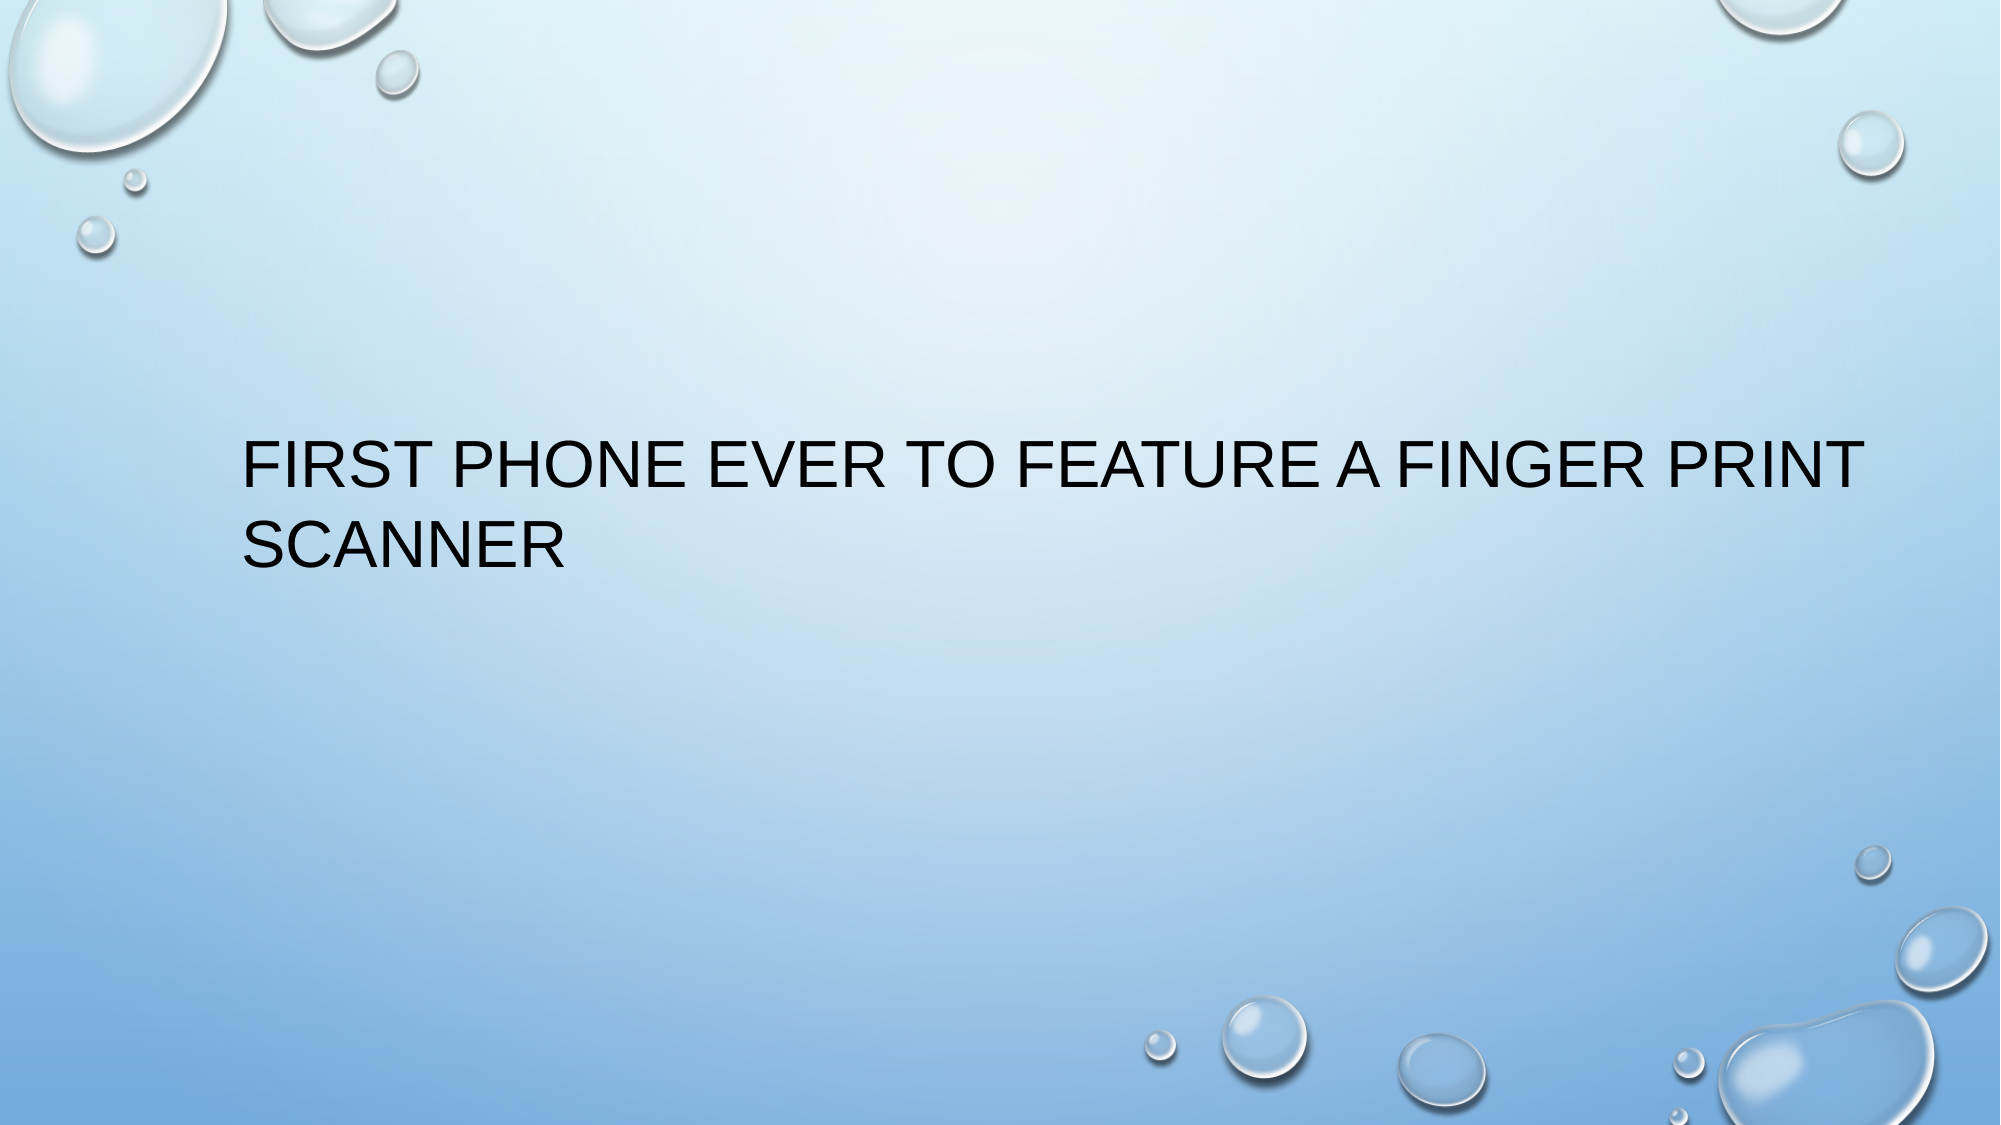

FIRST PHONE EVER TO FEATURE A FINGER PRINT SCANNER